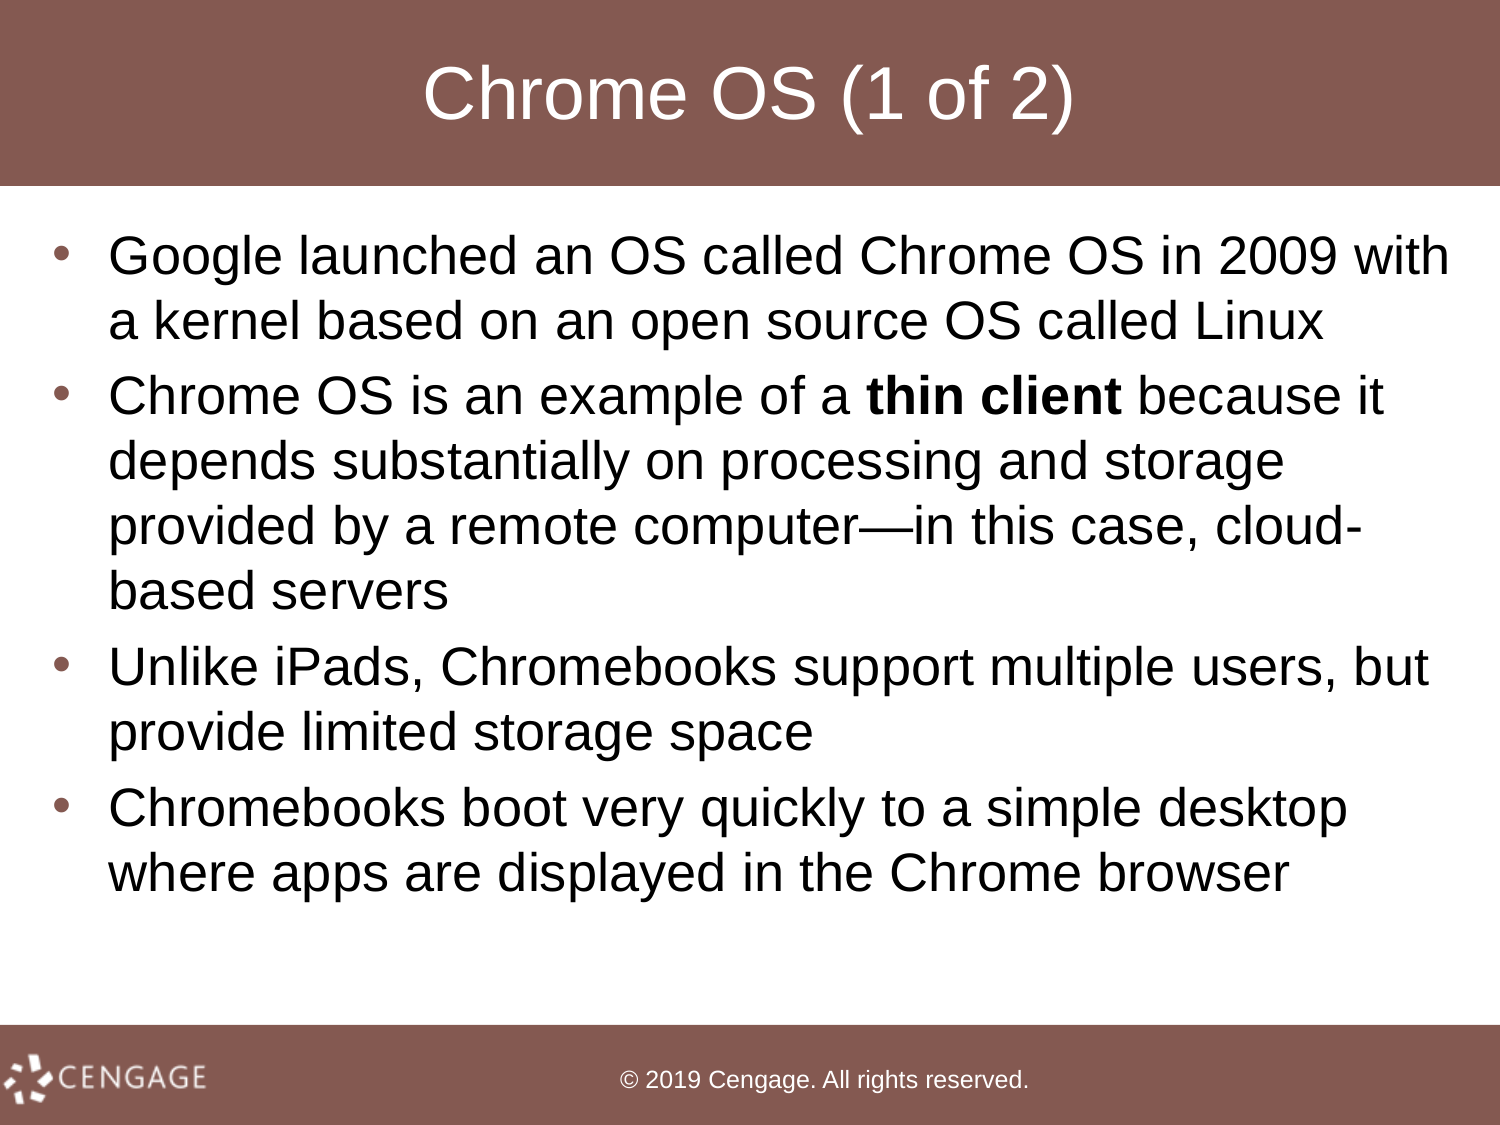

# Chrome OS (1 of 2)
Google launched an OS called Chrome OS in 2009 with a kernel based on an open source OS called Linux
Chrome OS is an example of a thin client because it depends substantially on processing and storage provided by a remote computer—in this case, cloud-based servers
Unlike iPads, Chromebooks support multiple users, but provide limited storage space
Chromebooks boot very quickly to a simple desktop where apps are displayed in the Chrome browser